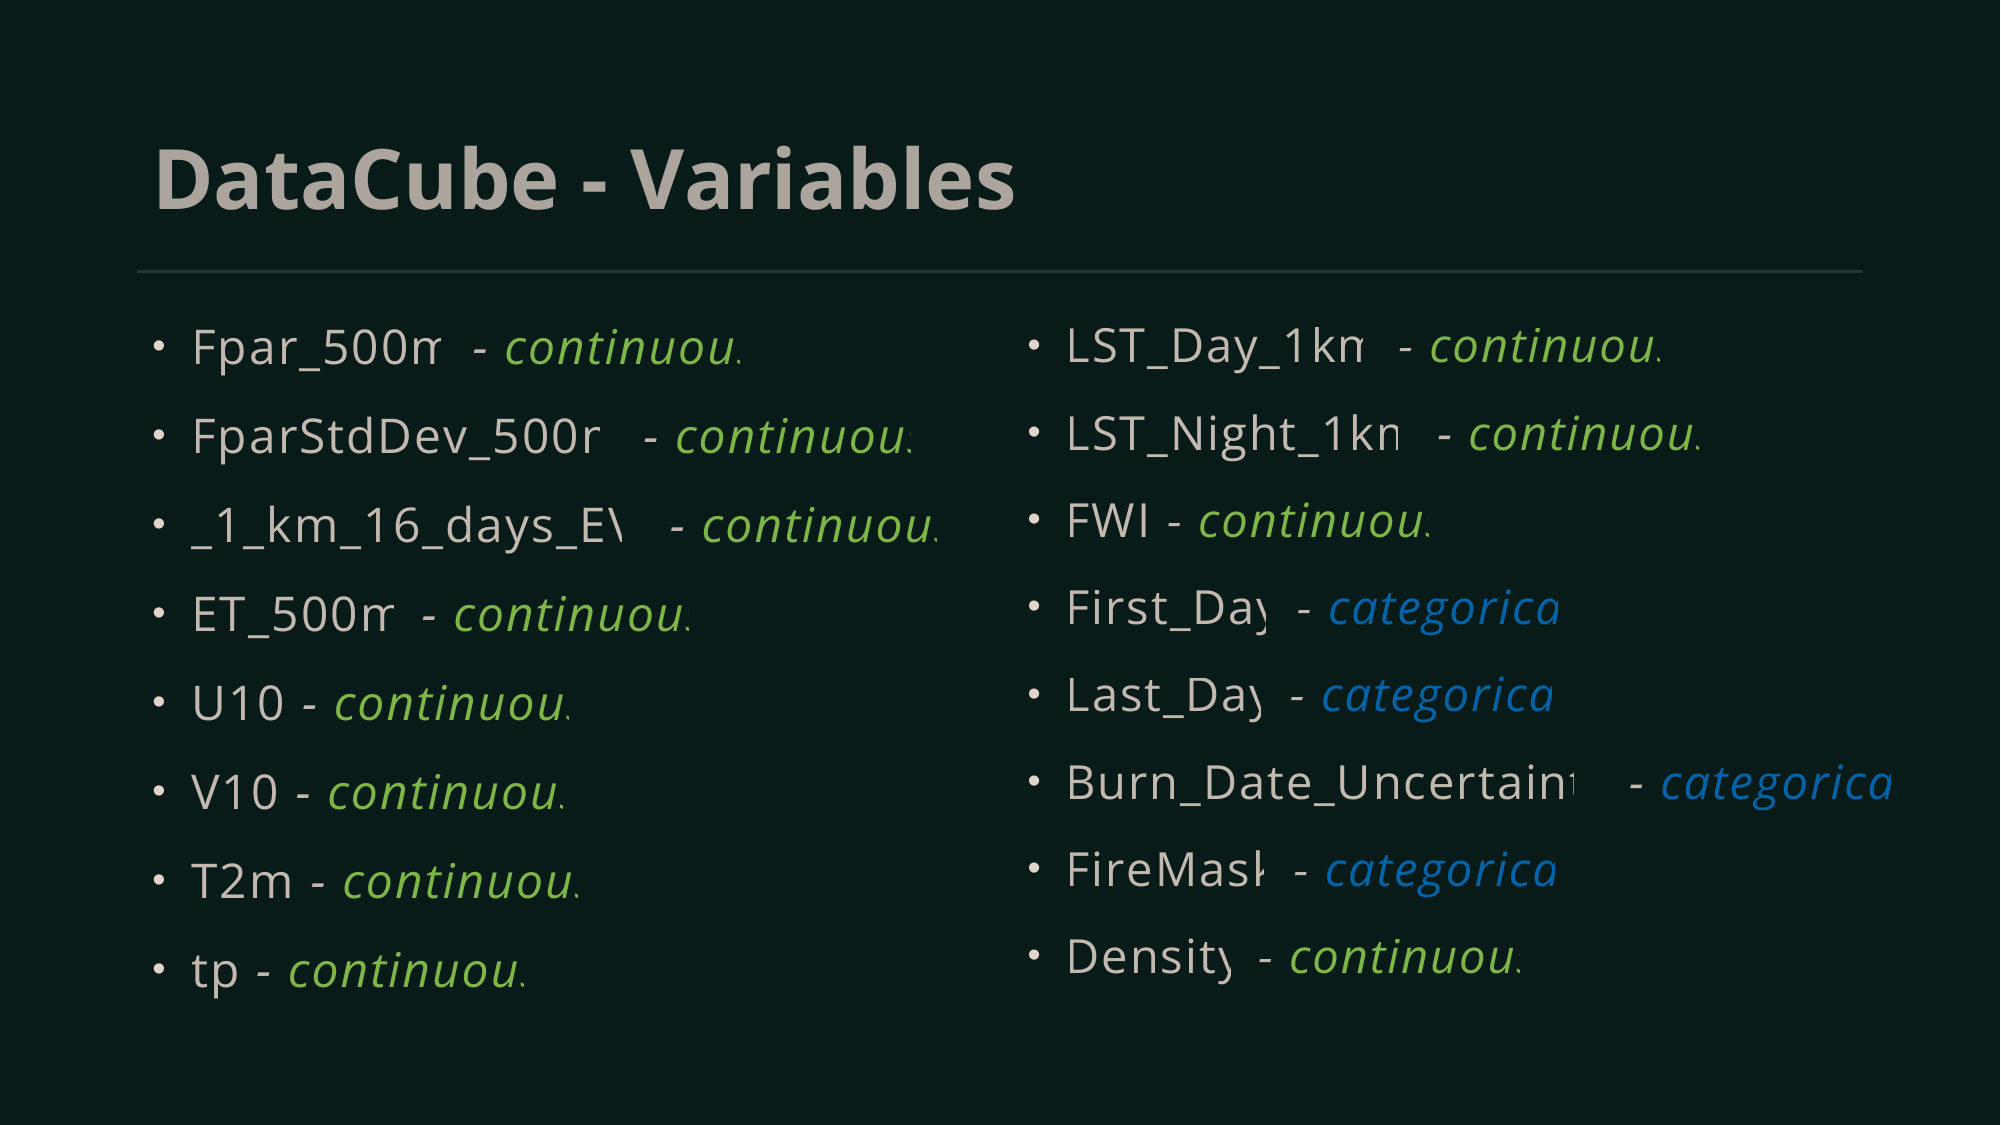

# DataCube - Variables
Fpar_500m - continuous
FparStdDev_500m - continuous
_1_km_16_days_EVI - continuous
ET_500m - continuous
U10 - continuous
V10 - continuous
T2m - continuous
tp - continuous
LST_Day_1km - continuous
LST_Night_1km - continuous
FWI - continuous
First_Day - categorical
Last_Day - categorical
Burn_Date_Uncertainty - categorical
FireMask - categorical
Density - continuous